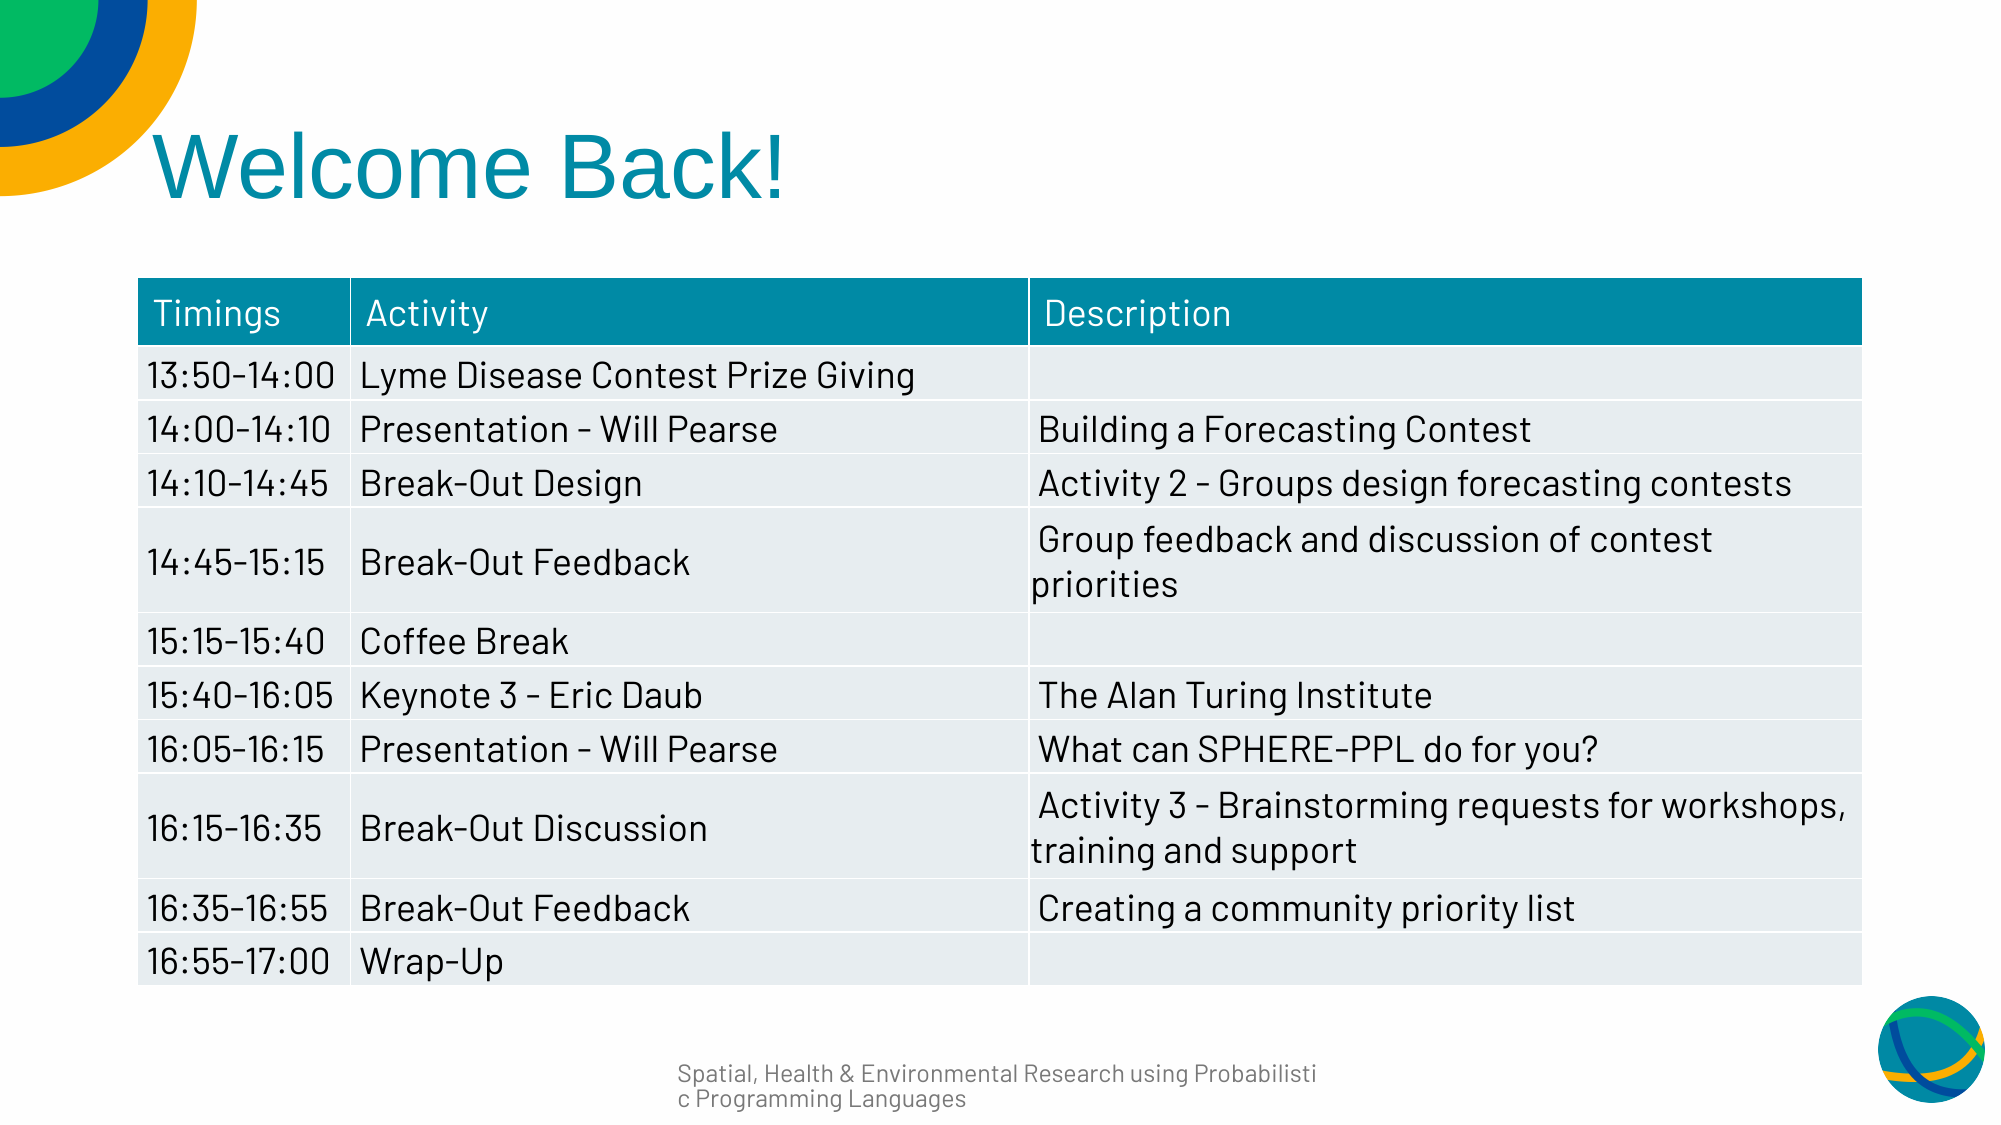

# Welcome Back!
| Timings | Activity | Description |
| --- | --- | --- |
| 13:50-14:00 | Lyme Disease Contest Prize Giving |  |
| 14:00-14:10 | Presentation - Will Pearse | Building a Forecasting Contest |
| 14:10-14:45 | Break-Out Design | Activity 2 - Groups design forecasting contests |
| 14:45-15:15 | Break-Out Feedback | Group feedback and discussion of contest priorities |
| 15:15-15:40 | Coffee Break |  |
| 15:40-16:05 | Keynote 3 - Eric Daub | The Alan Turing Institute |
| 16:05-16:15 | Presentation - Will Pearse | What can SPHERE-PPL do for you? |
| 16:15-16:35 | Break-Out Discussion | Activity 3 - Brainstorming requests for workshops, training and support |
| 16:35-16:55 | Break-Out Feedback | Creating a community priority list |
| 16:55-17:00 | Wrap-Up |  |
Spatial, Health & Environmental Research using Probabilistic Programming Languages